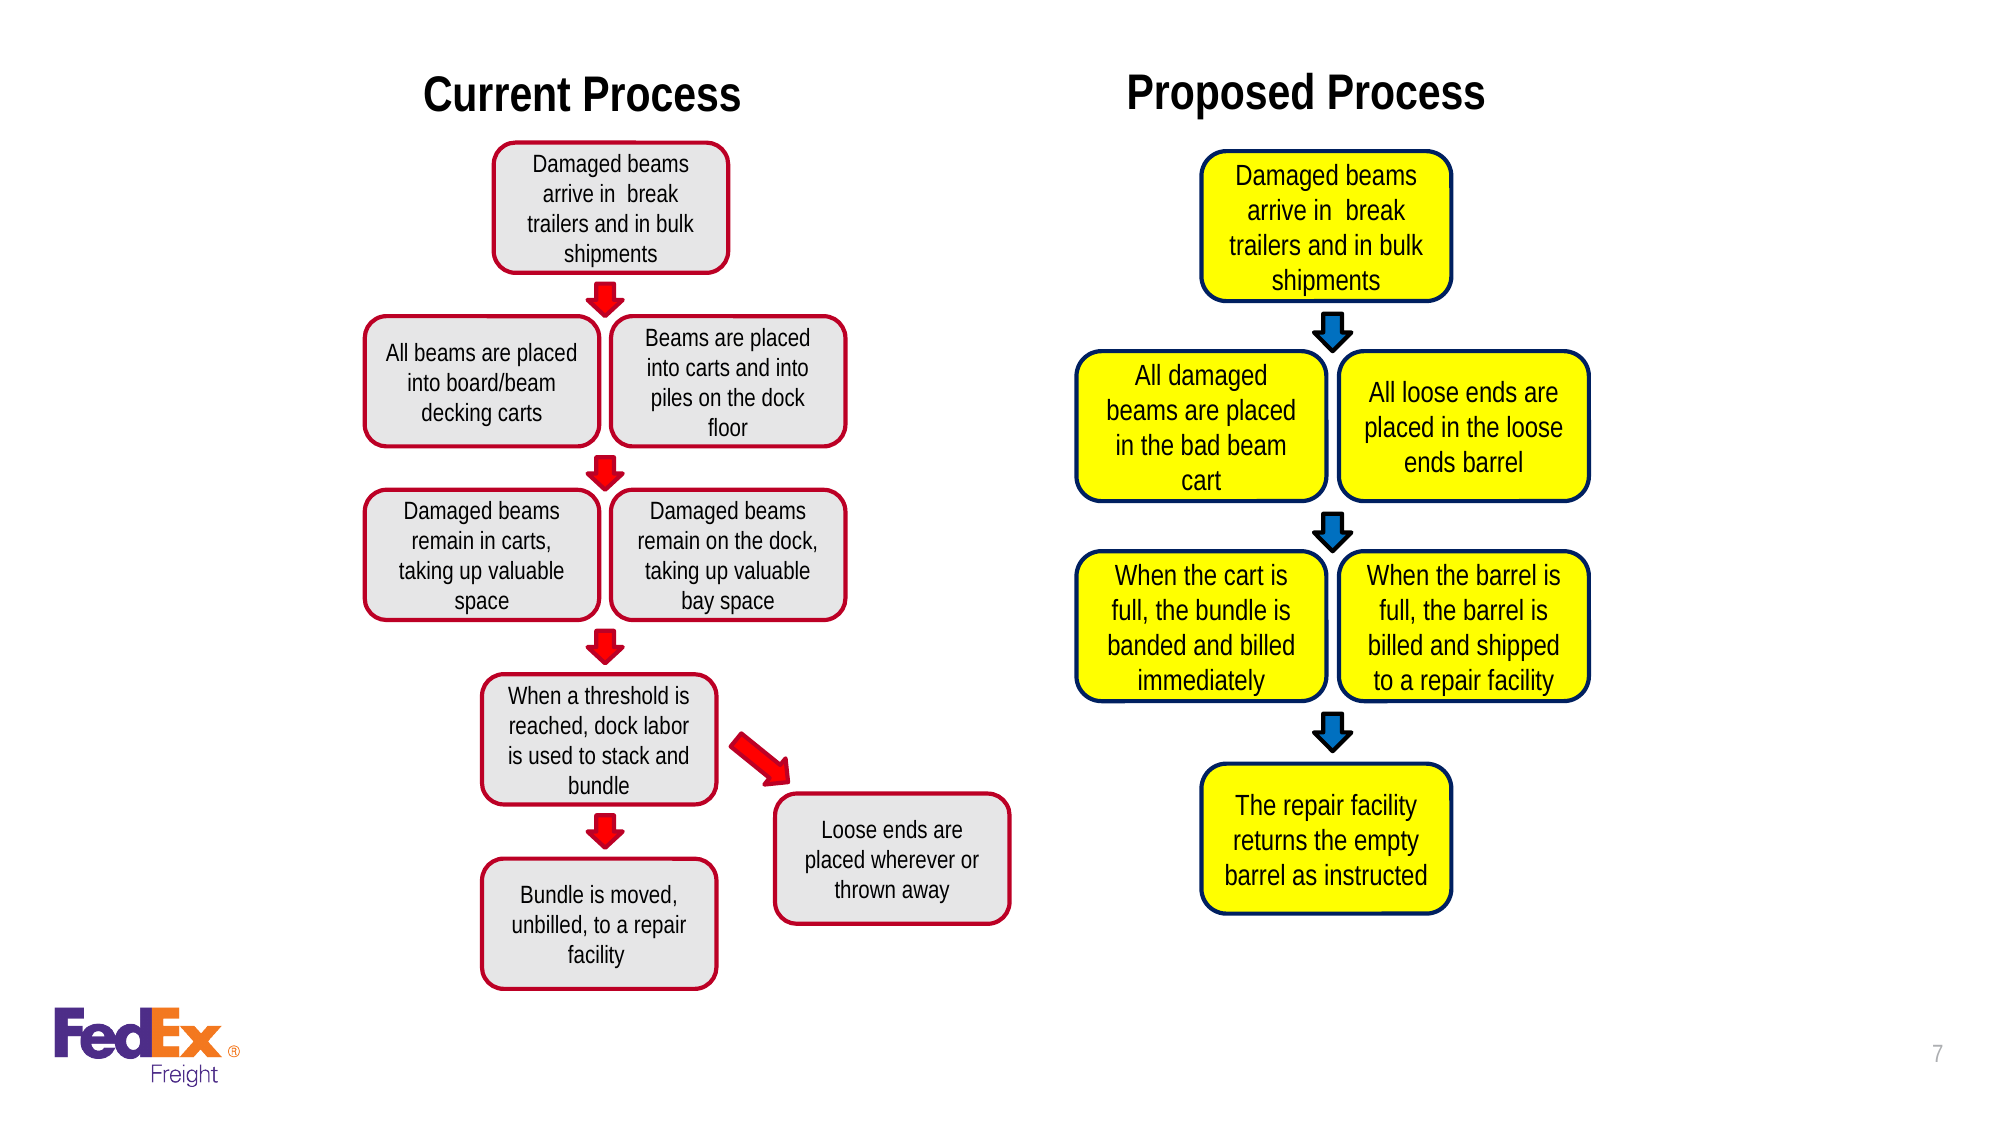

Proposed Process
Current Process
Damaged beams arrive in  break trailers and in bulk shipments

All beams are placed into board/beam decking carts
Beams are placed into carts and into piles on the dock floor

Damaged beams remain in carts, taking up valuable space
Damaged beams remain on the dock, taking up valuable bay space

When a threshold is reached, dock labor is used to stack and bundle

Loose ends are placed wherever or thrown away

Bundle is moved, unbilled, to a repair facility
Damaged beams arrive in  break trailers and in bulk shipments

All damaged beams are placed in the bad beam cart
All loose ends are placed in the loose ends barrel

When the cart is full, the bundle is banded and billed immediately
When the barrel is full, the barrel is billed and shipped to a repair facility

The repair facility returns the empty barrel as instructed
7